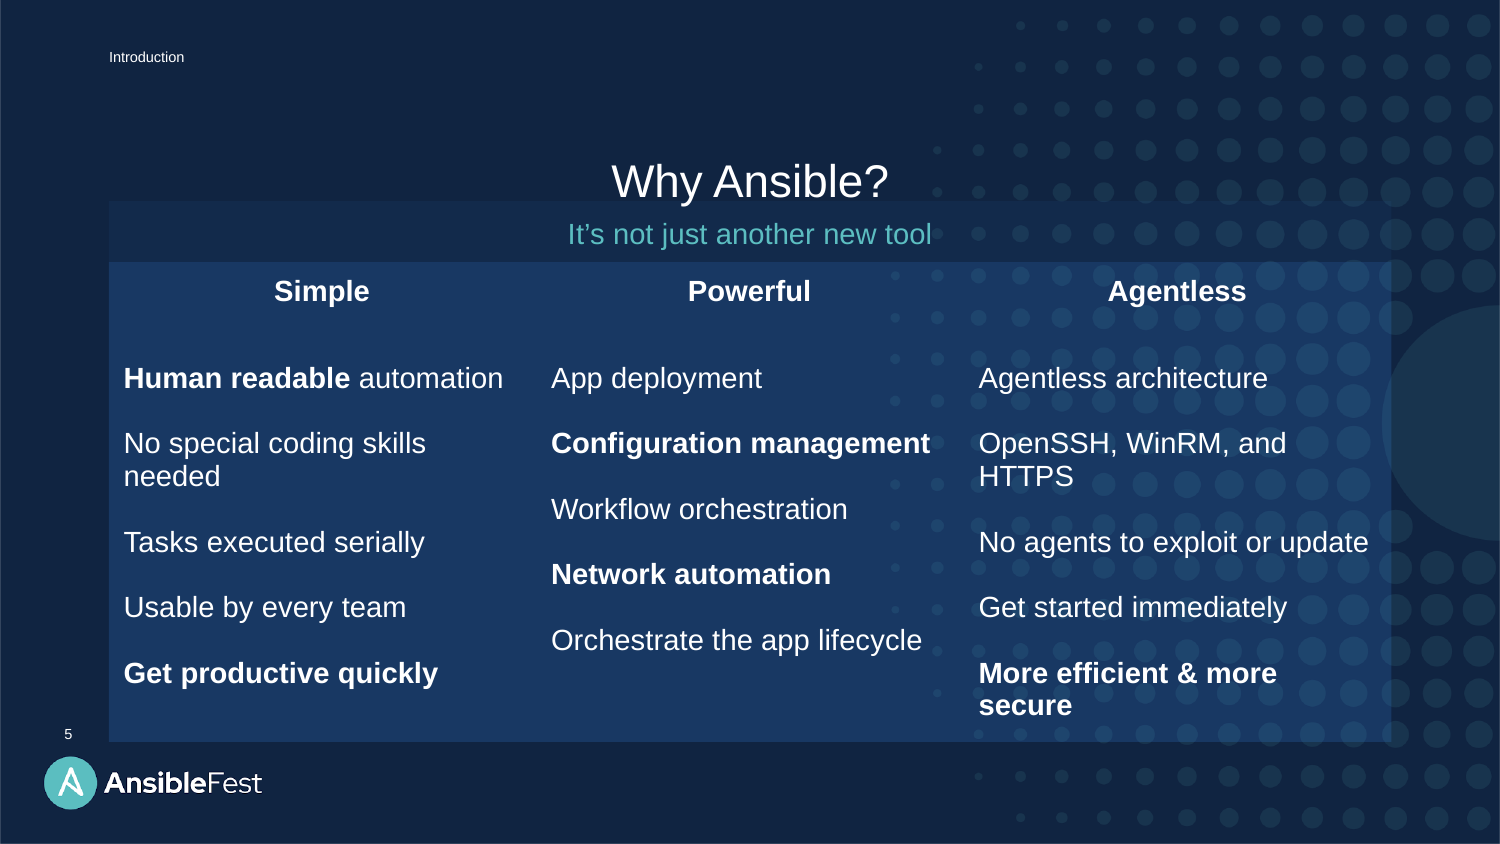

Introduction
Why Ansible?
It’s not just another new tool

| Simple | Powerful | Agentless |
| --- | --- | --- |
| Human readable automation No special coding skills needed Tasks executed serially Usable by every team Get productive quickly | App deployment Configuration management Workflow orchestration Network automation Orchestrate the app lifecycle | Agentless architecture OpenSSH, WinRM, and HTTPS No agents to exploit or update Get started immediately More efficient & more secure |
5